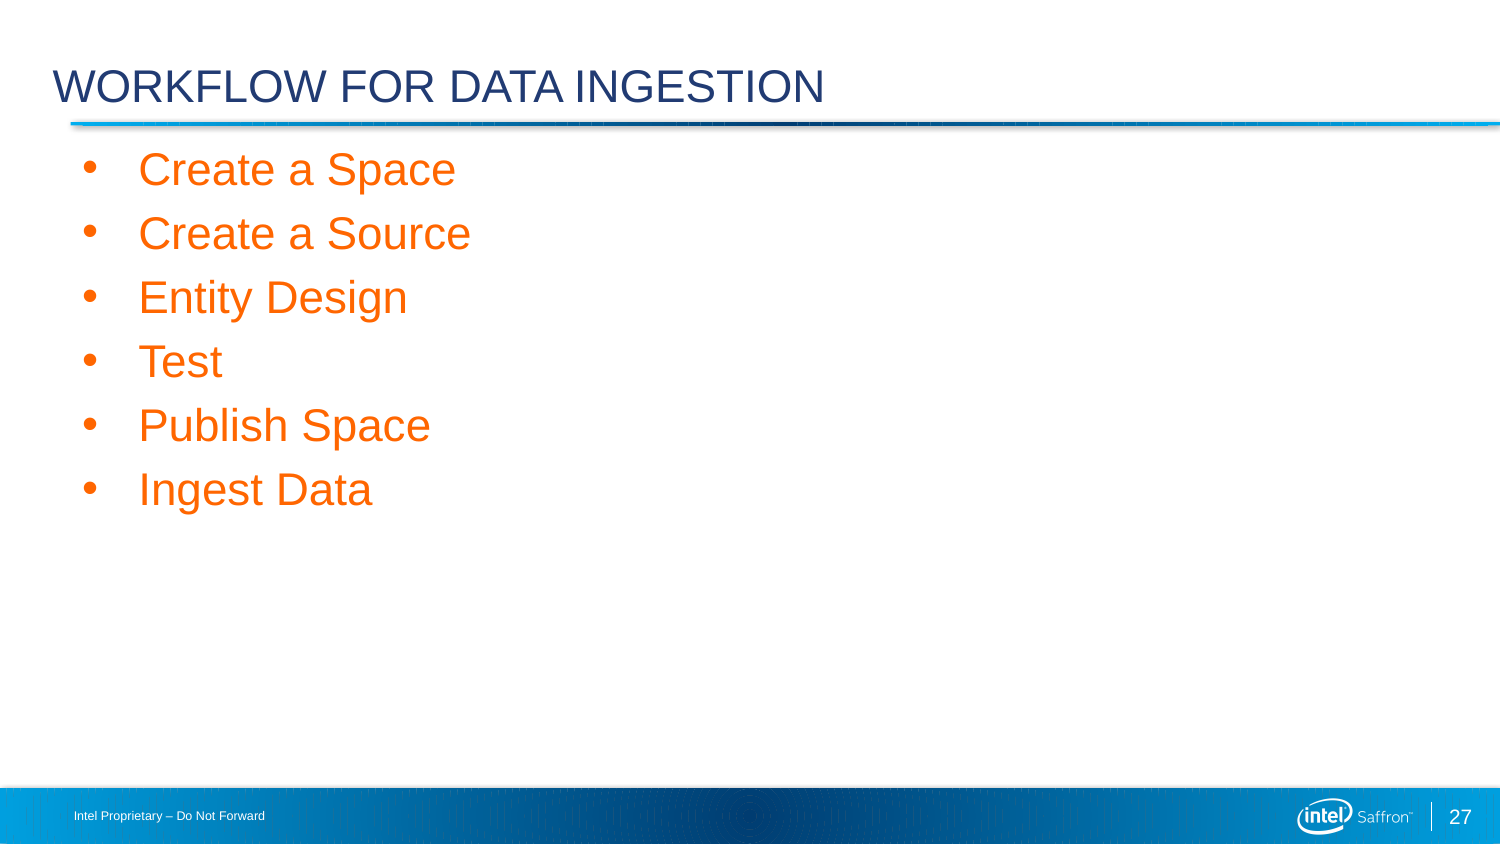

# Workflow for data ingestion
Create a Space
Create a Source
Entity Design
Test
Publish Space
Ingest Data